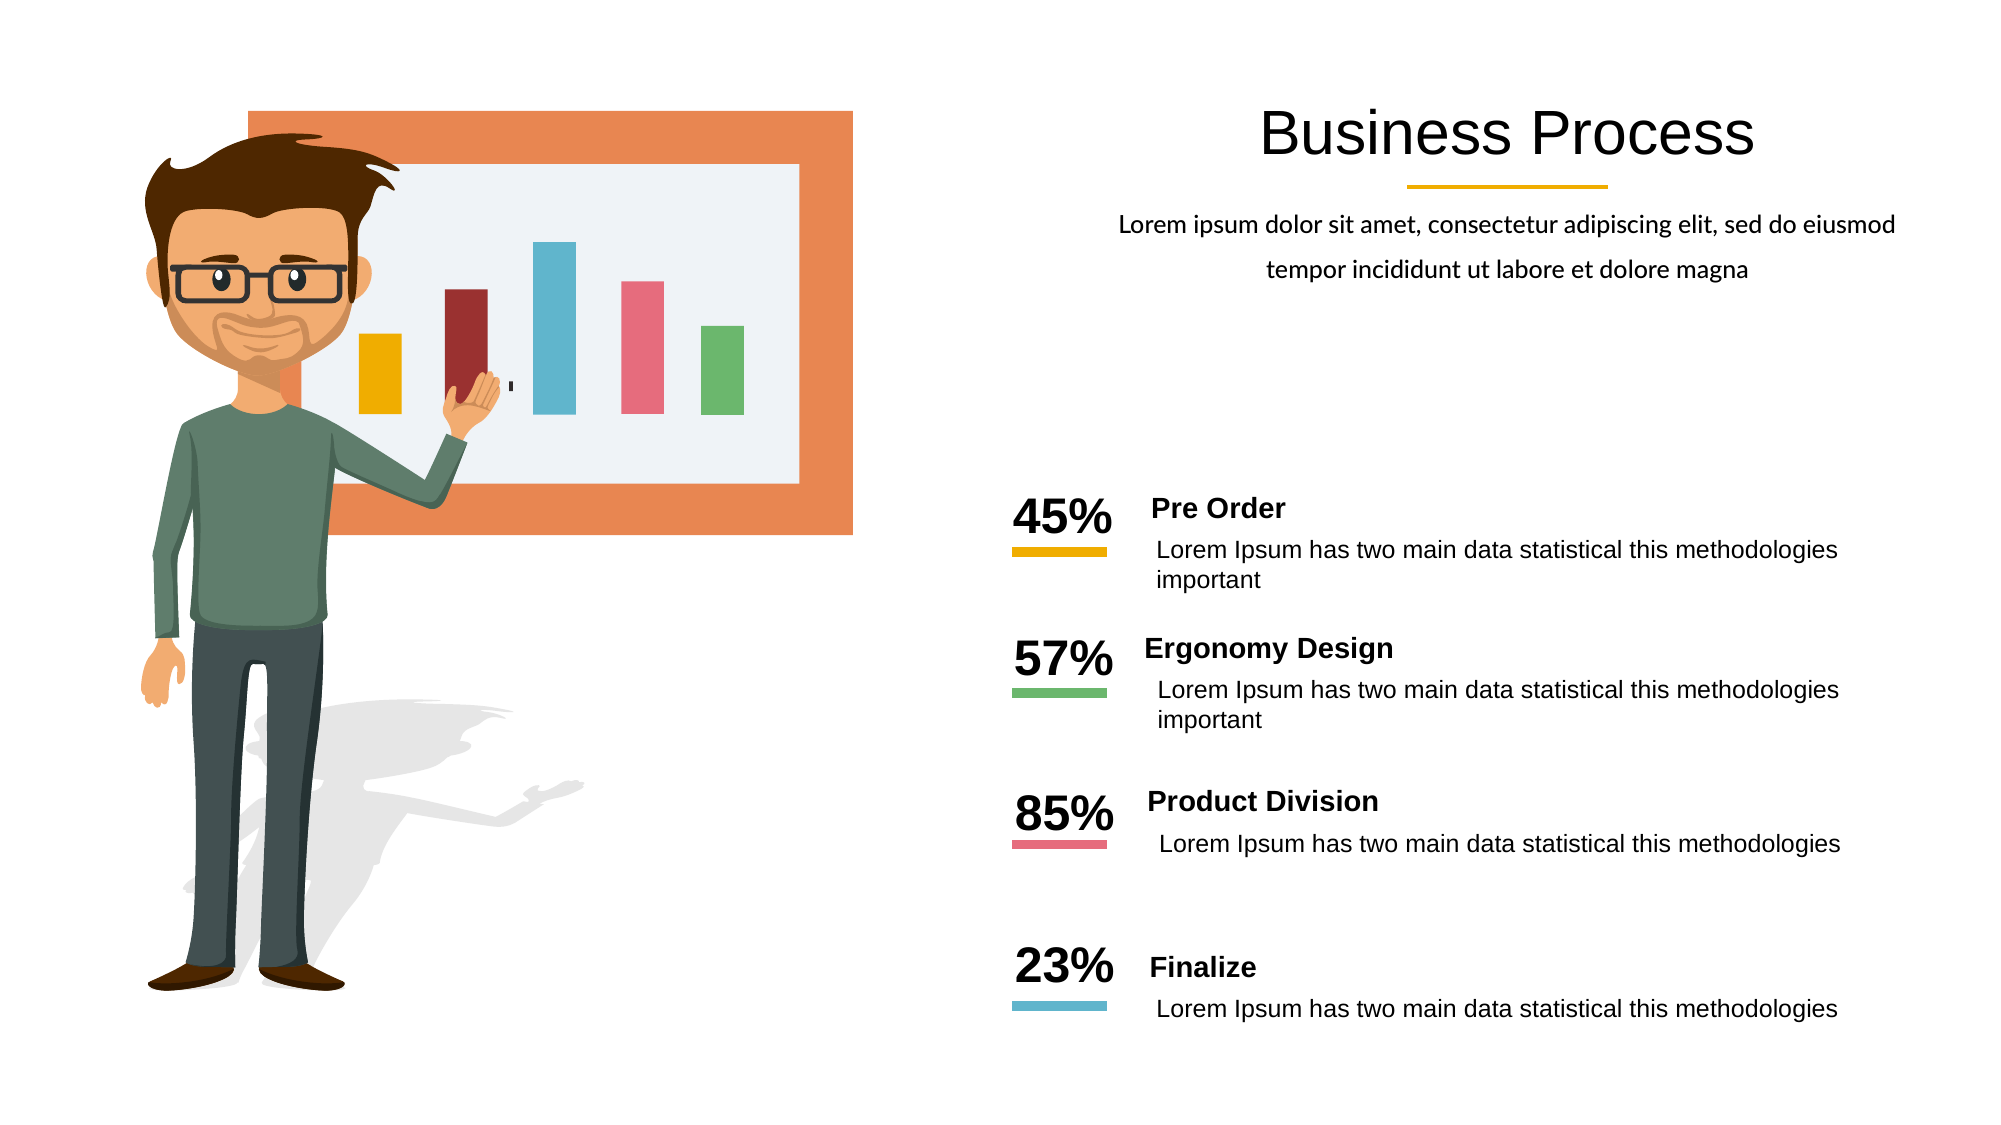

Business Process

Lorem ipsum dolor sit amet, consectetur adipiscing elit, sed do eiusmod tempor incididunt ut labore et dolore magna
45%
Pre Order
Lorem Ipsum has two main data statistical this methodologies important
57%
Ergonomy Design
Lorem Ipsum has two main data statistical this methodologies important
85%
Product Division
Lorem Ipsum has two main data statistical this methodologies
23%
Finalize
Lorem Ipsum has two main data statistical this methodologies